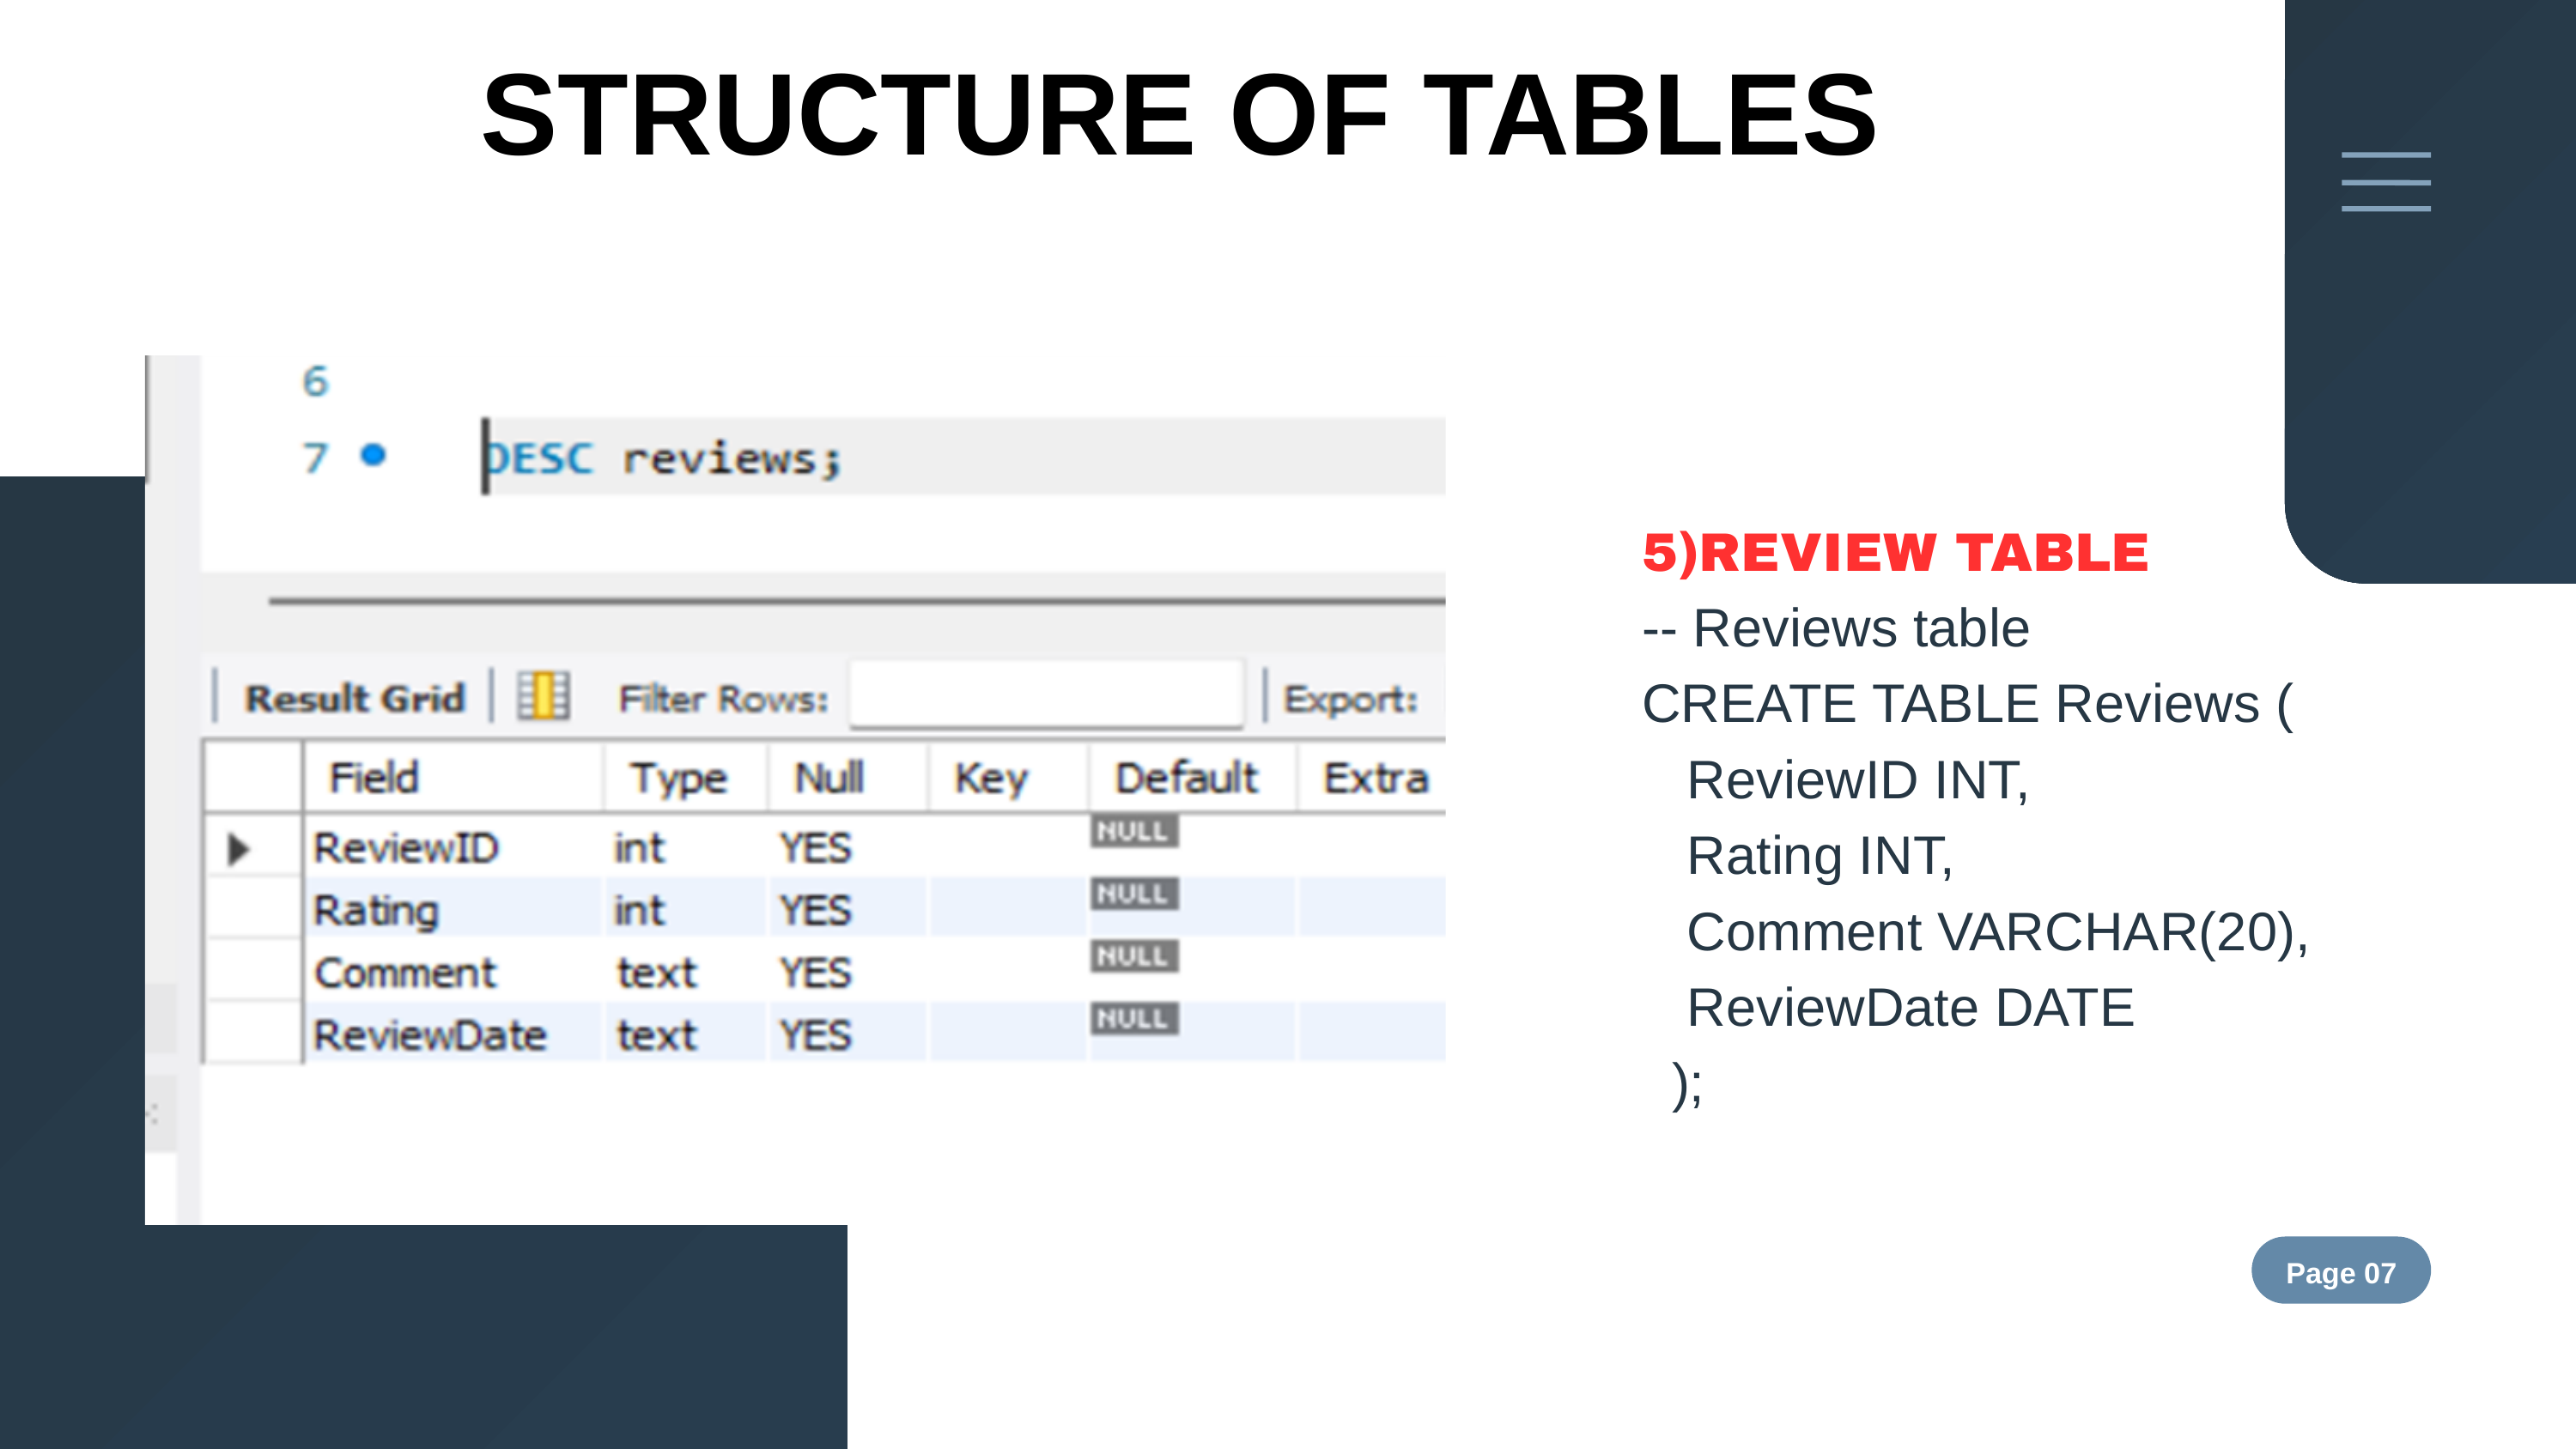

STRUCTURE OF TABLES

5)REVIEW TABLE
-- Reviews table
CREATE TABLE Reviews (
   ReviewID INT,
   Rating INT,
   Comment VARCHAR(20),
   ReviewDate DATE
  );

Page 07